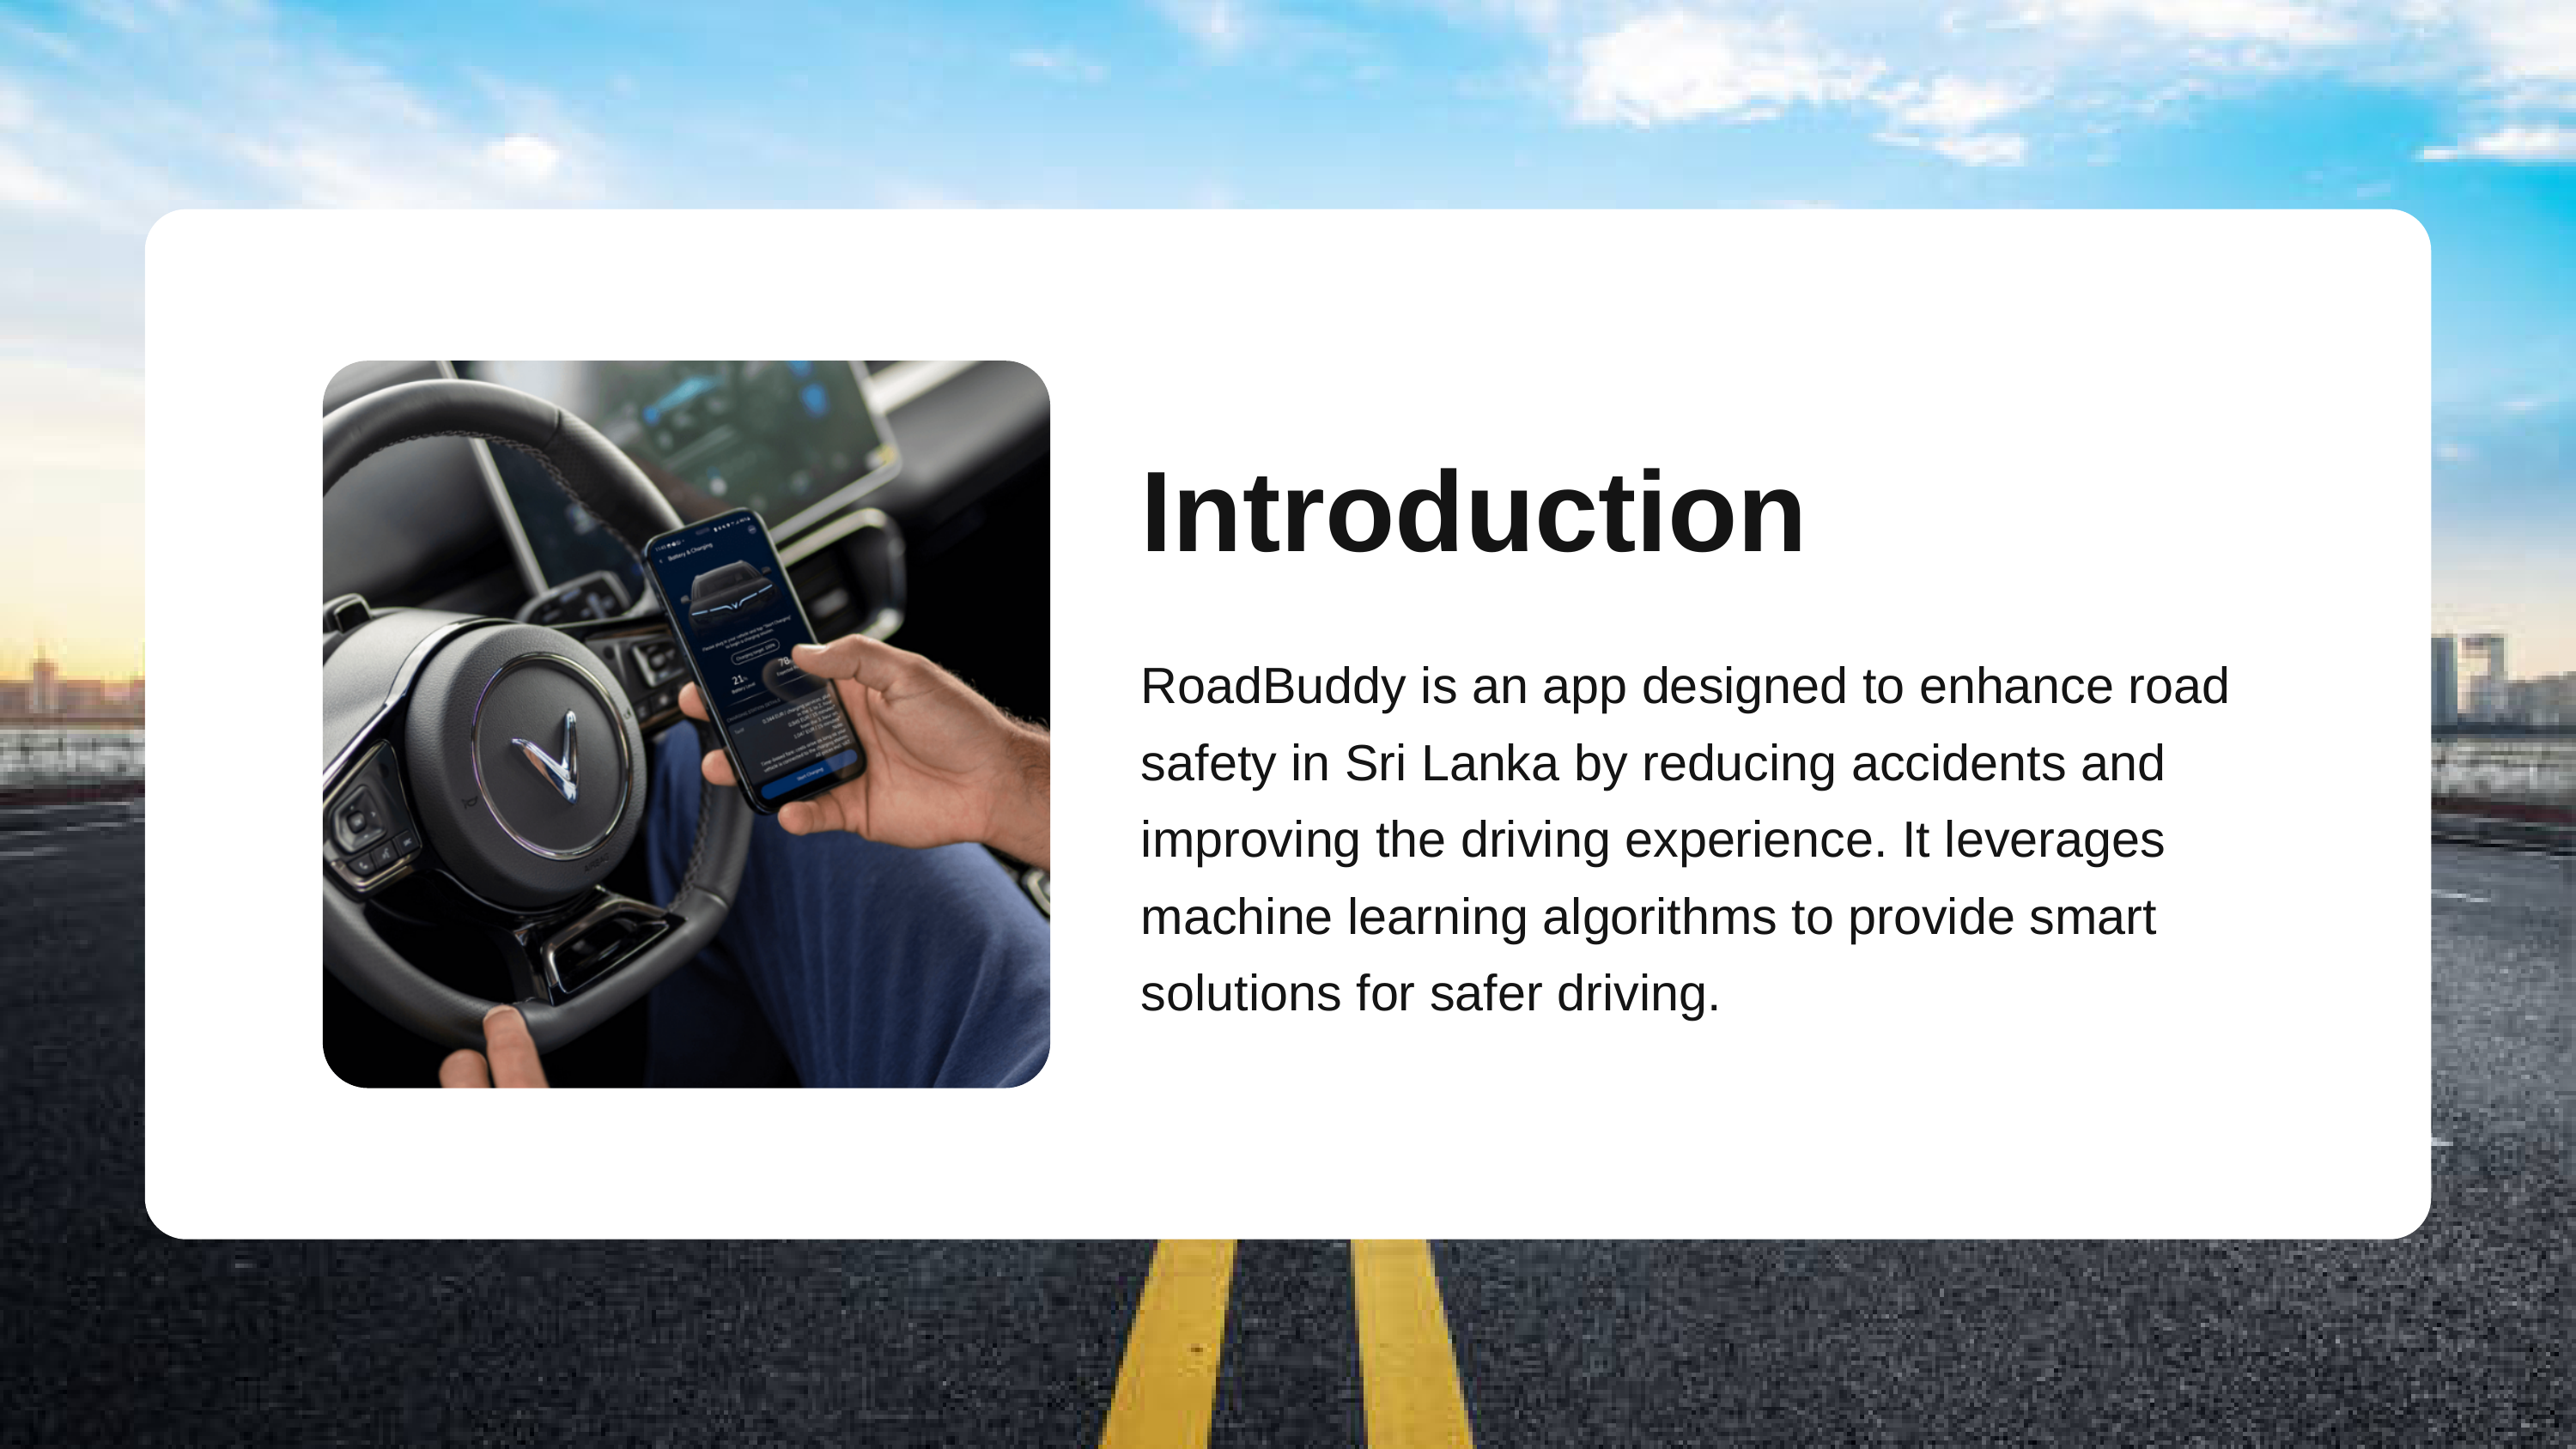

Introduction
RoadBuddy is an app designed to enhance road safety in Sri Lanka by reducing accidents and improving the driving experience. It leverages machine learning algorithms to provide smart solutions for safer driving.